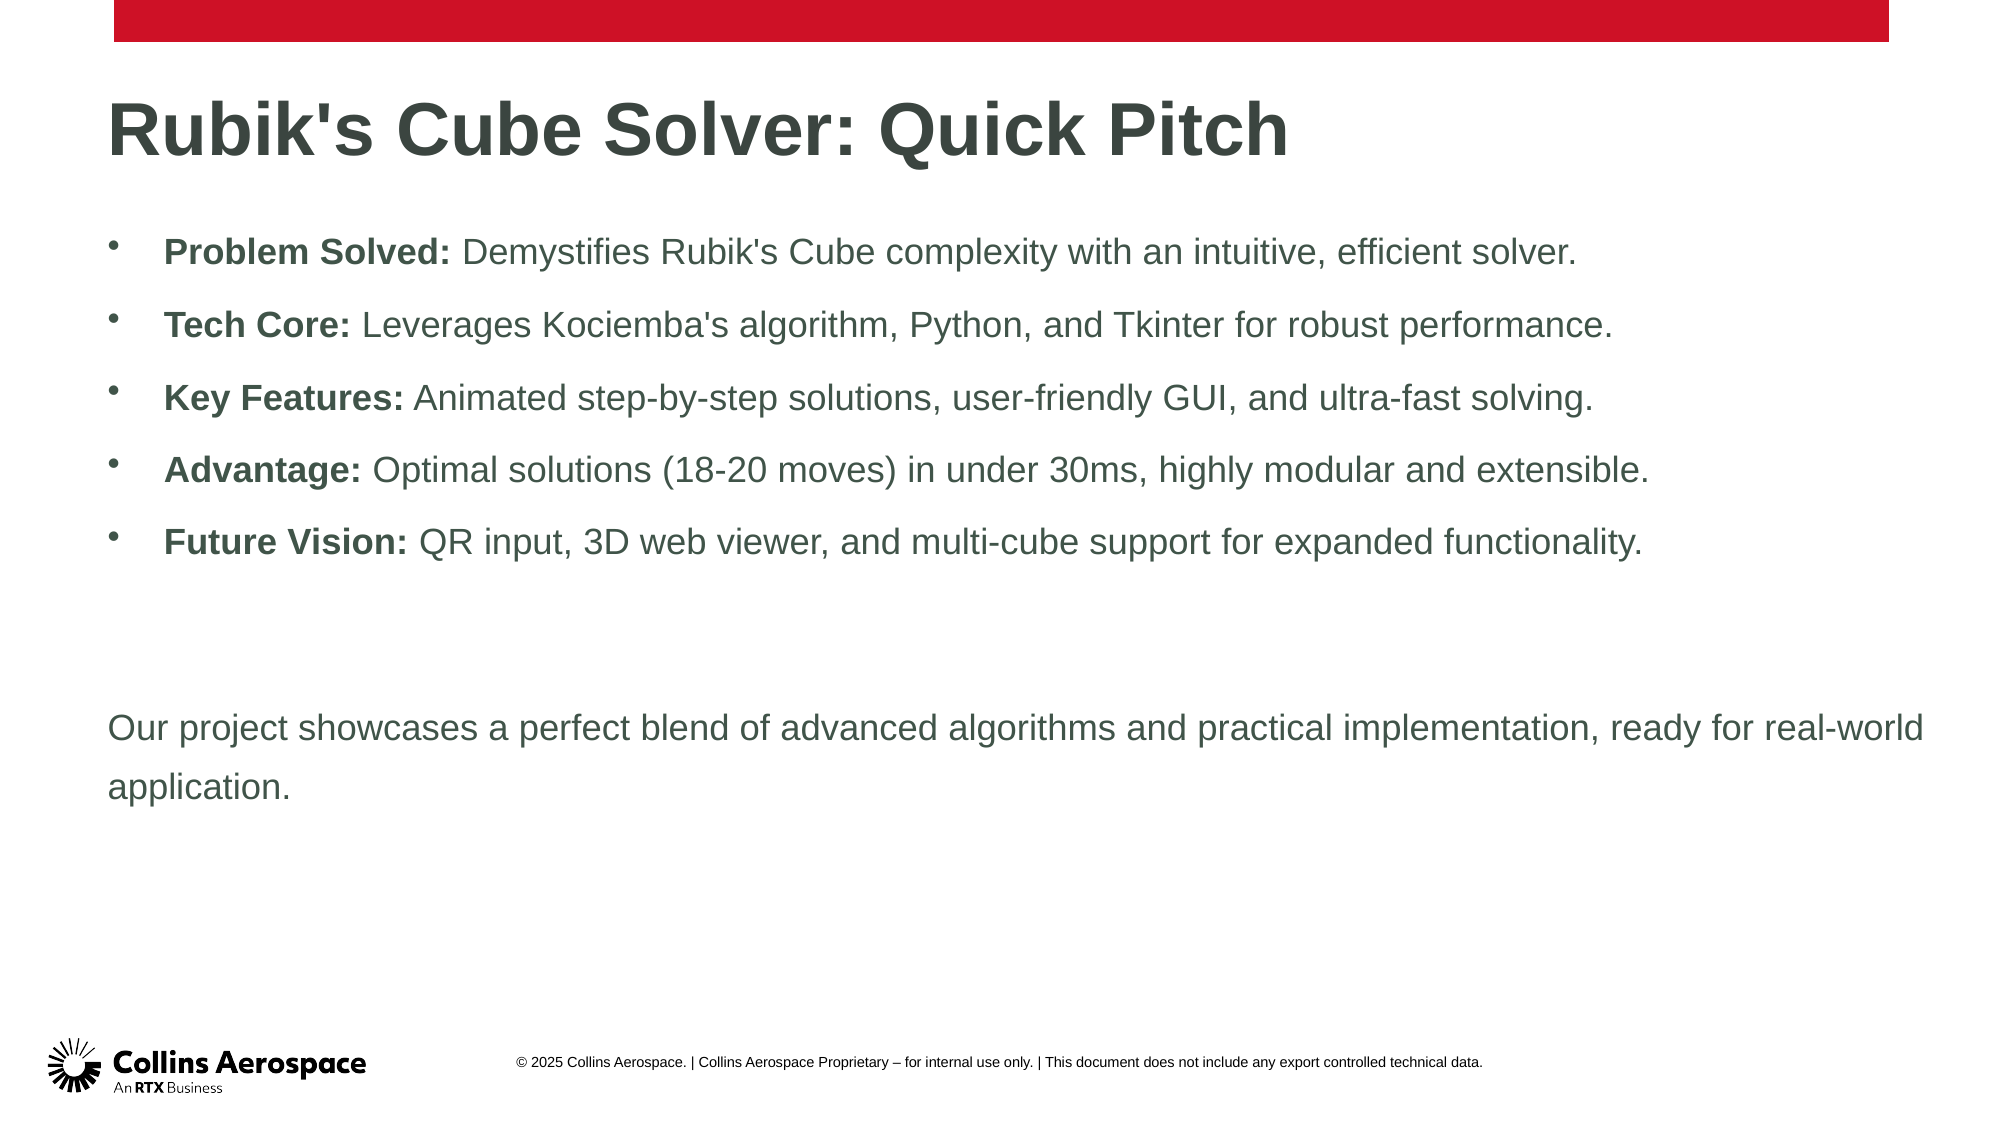

Rubik's Cube Solver: Quick Pitch
Problem Solved: Demystifies Rubik's Cube complexity with an intuitive, efficient solver.
Tech Core: Leverages Kociemba's algorithm, Python, and Tkinter for robust performance.
Key Features: Animated step-by-step solutions, user-friendly GUI, and ultra-fast solving.
Advantage: Optimal solutions (18-20 moves) in under 30ms, highly modular and extensible.
Future Vision: QR input, 3D web viewer, and multi-cube support for expanded functionality.
Our project showcases a perfect blend of advanced algorithms and practical implementation, ready for real-world application.
© 2025 Collins Aerospace. | Collins Aerospace Proprietary – for internal use only. | This document does not include any export controlled technical data.